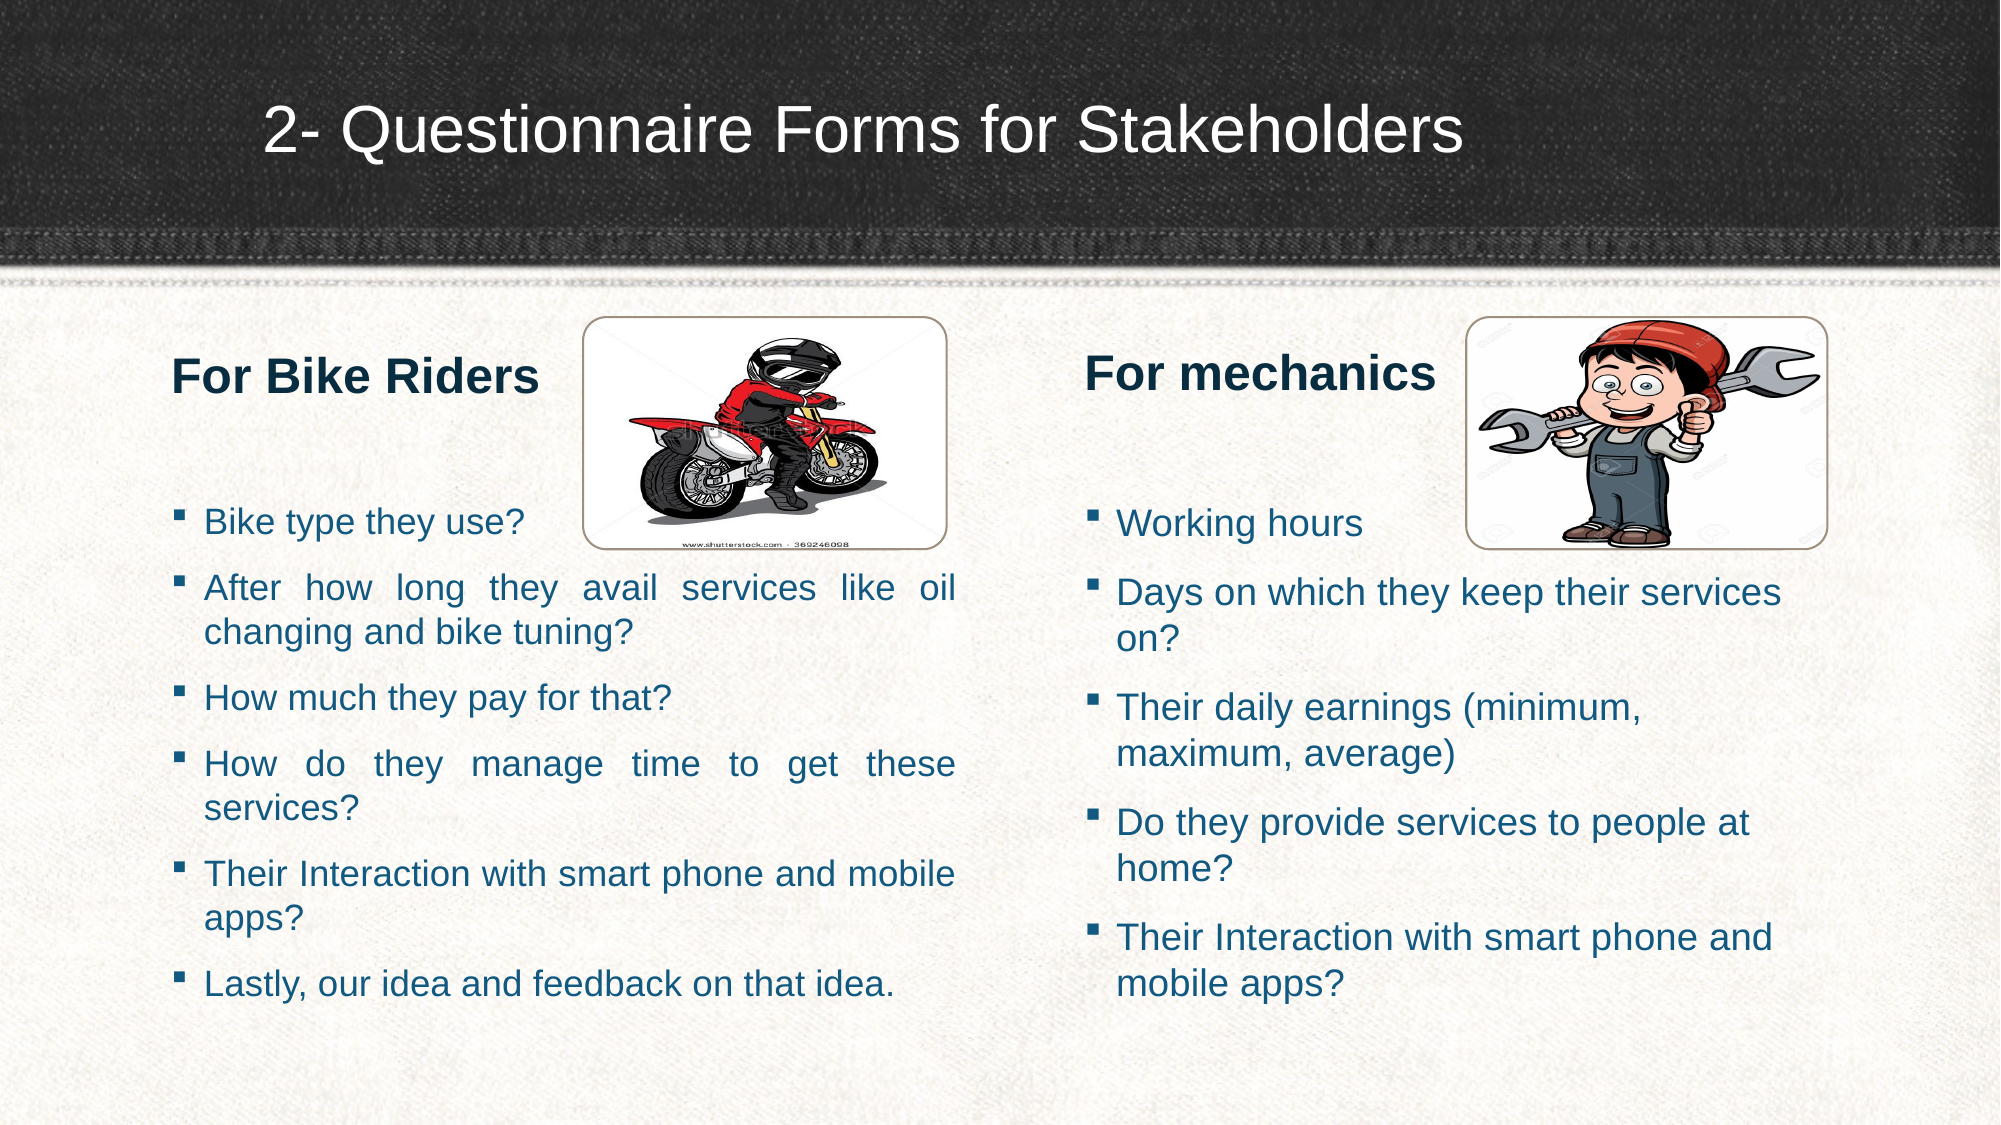

# 2- Questionnaire Forms for Stakeholders
For mechanics
For Bike Riders

Bike type they use?
After how long they avail services like oil changing and bike tuning?
How much they pay for that?
How do they manage time to get these services?
Their Interaction with smart phone and mobile apps?
Lastly, our idea and feedback on that idea.
Working hours
Days on which they keep their services on?
Their daily earnings (minimum, maximum, average)
Do they provide services to people at home?
Their Interaction with smart phone and mobile apps?